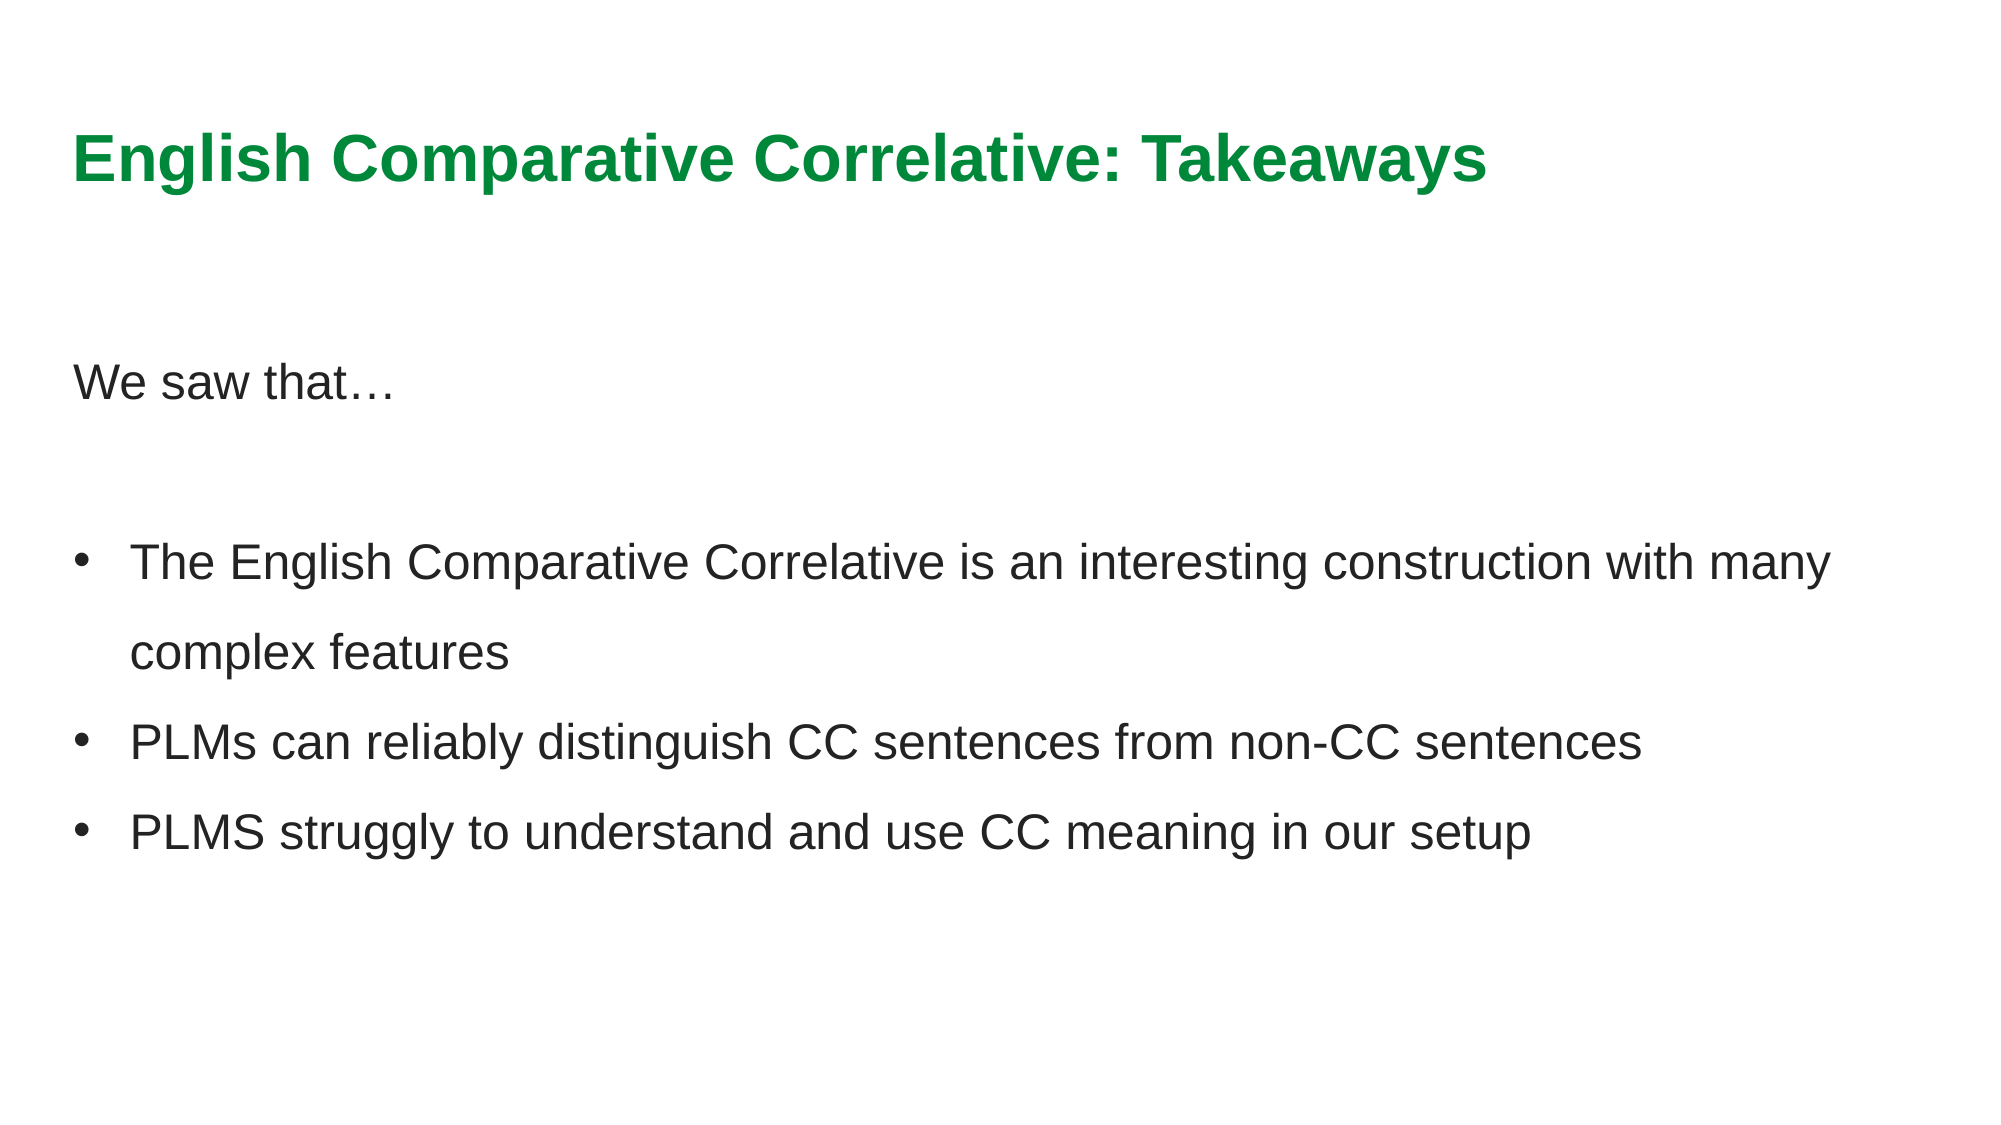

English Comparative Correlative: Takeaways
We saw that…

The English Comparative Correlative is an interesting construction with many complex features
PLMs can reliably distinguish CC sentences from non-CC sentences
PLMS struggly to understand and use CC meaning in our setup